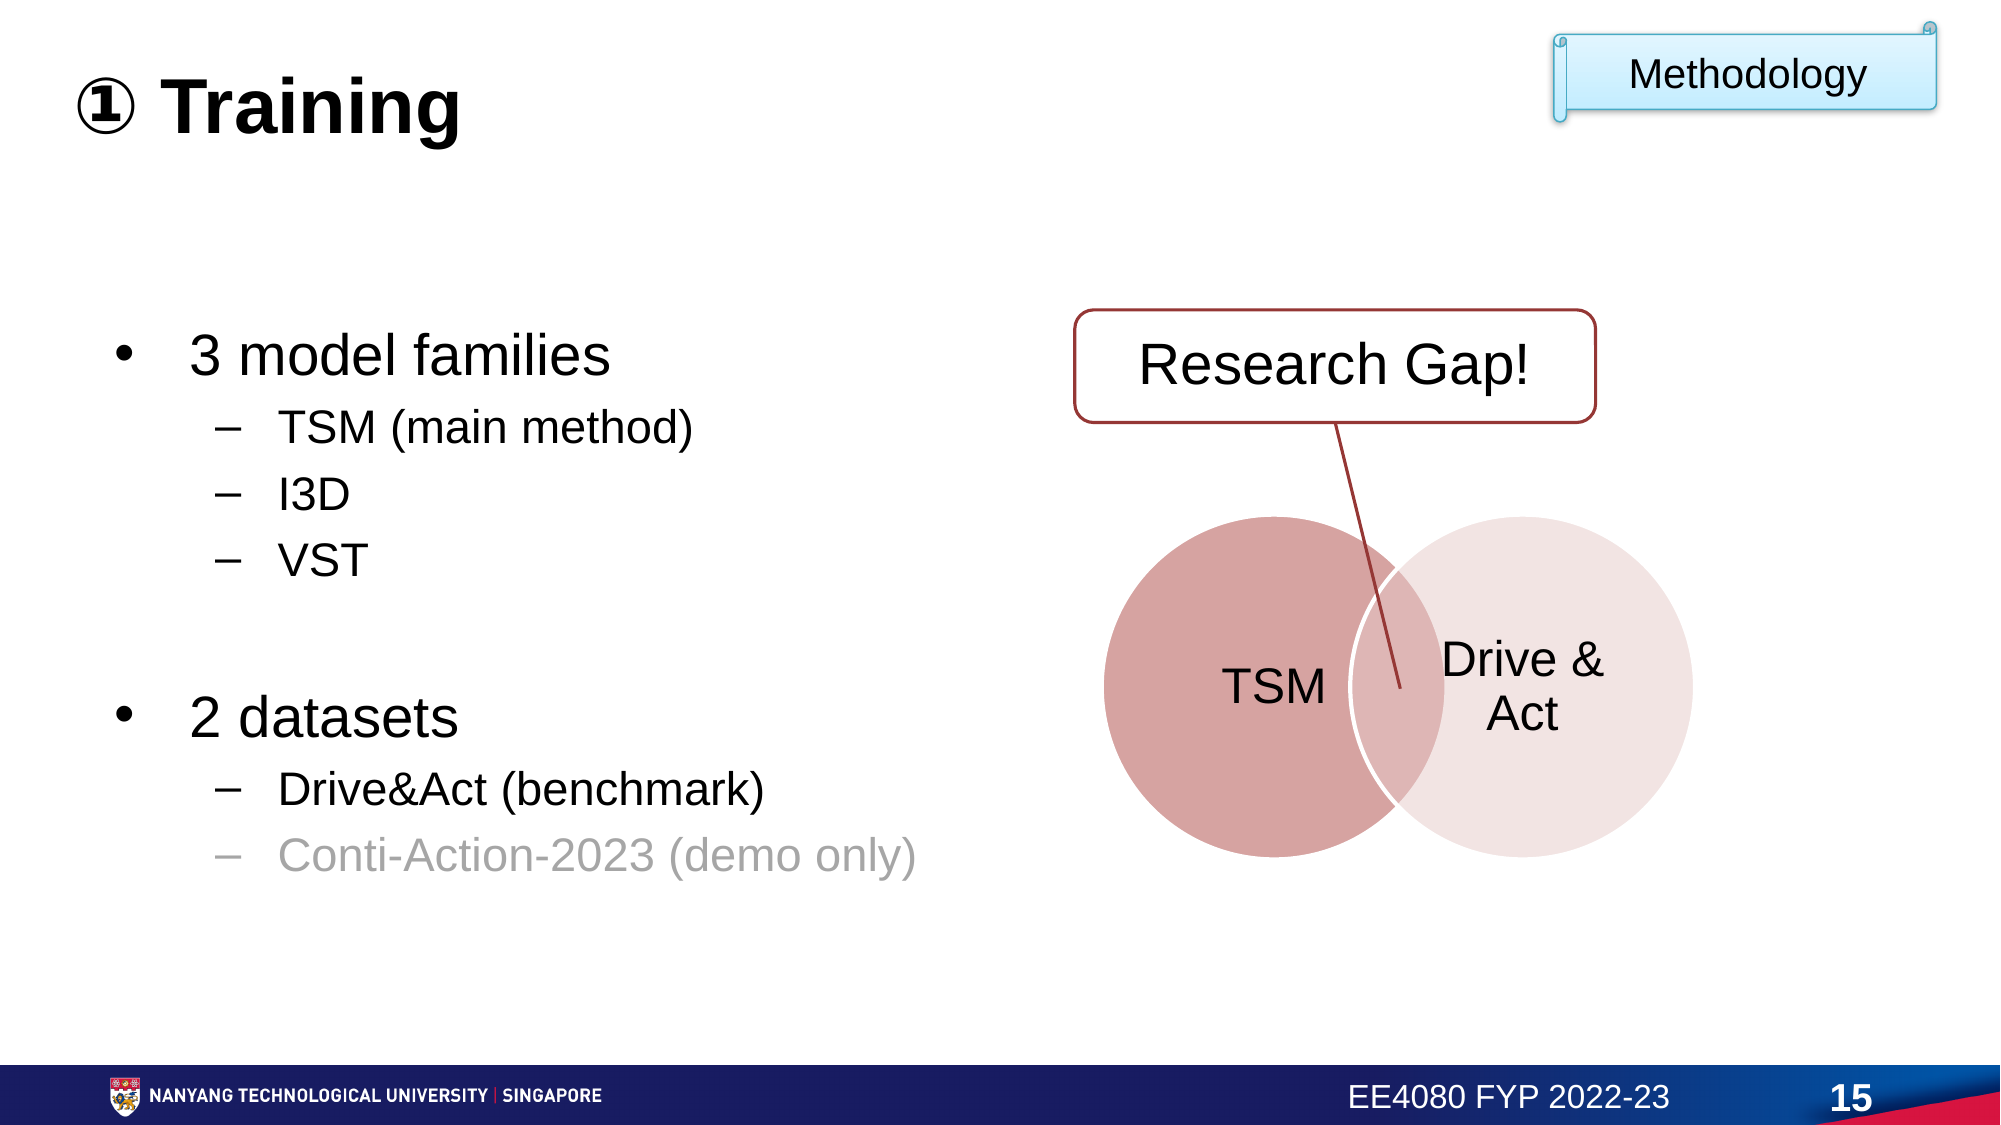

Methodology
# ① Training
3 model families
TSM (main method)
I3D
VST

2 datasets
Drive&Act (benchmark)
Conti-Action-2023 (demo only)
Research Gap!
TSM
Drive & Act
Efficient Models
NIR
Videos